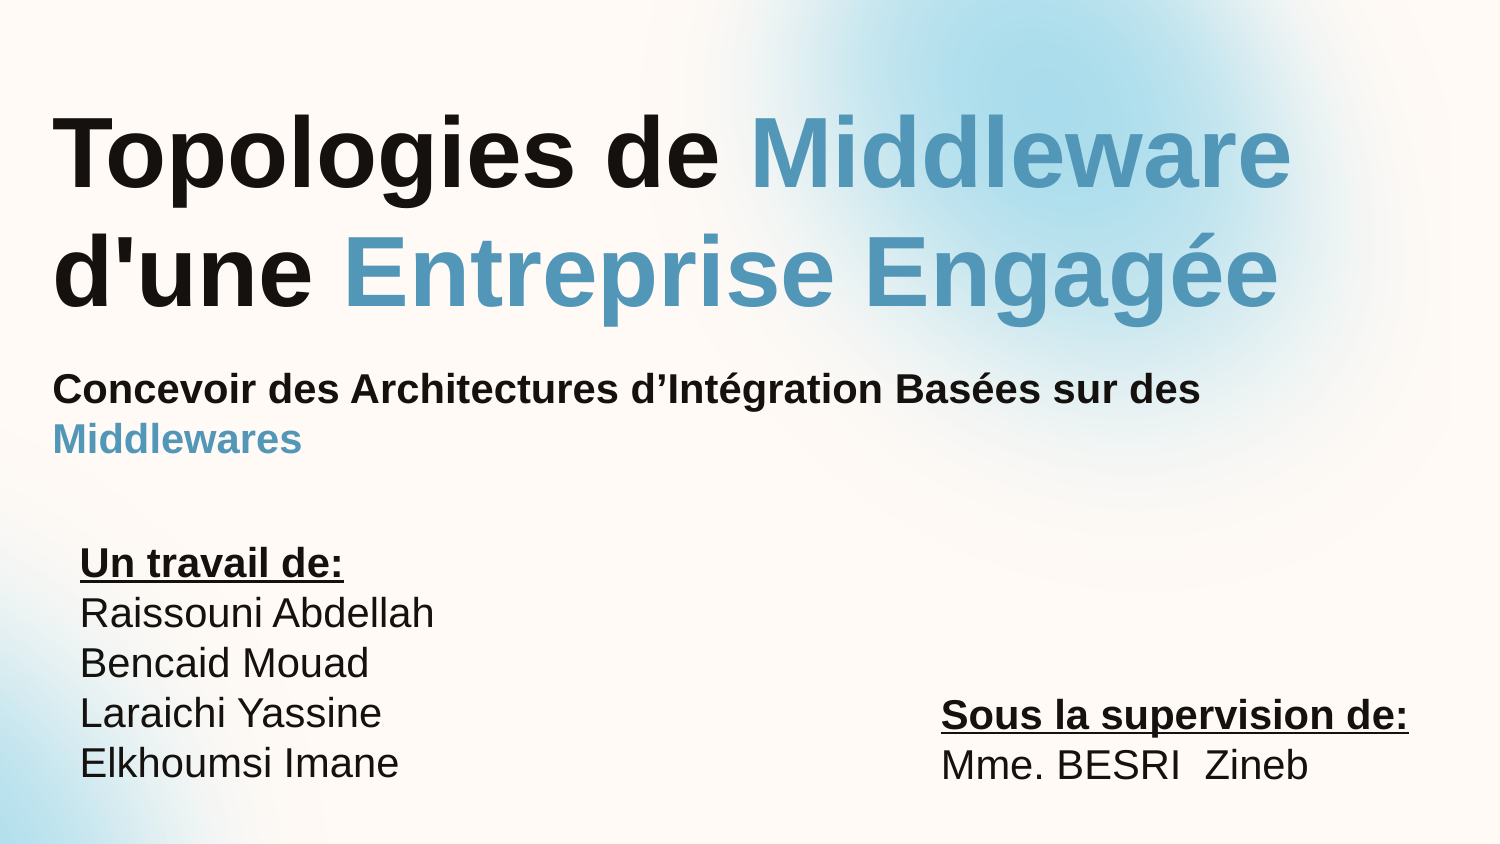

Topologies de Middleware d'une Entreprise Engagée
Concevoir des Architectures d’Intégration Basées sur des Middlewares
Un travail de:
Raissouni Abdellah
Bencaid Mouad
Laraichi Yassine
Elkhoumsi Imane
Sous la supervision de:
Mme. BESRI  Zineb